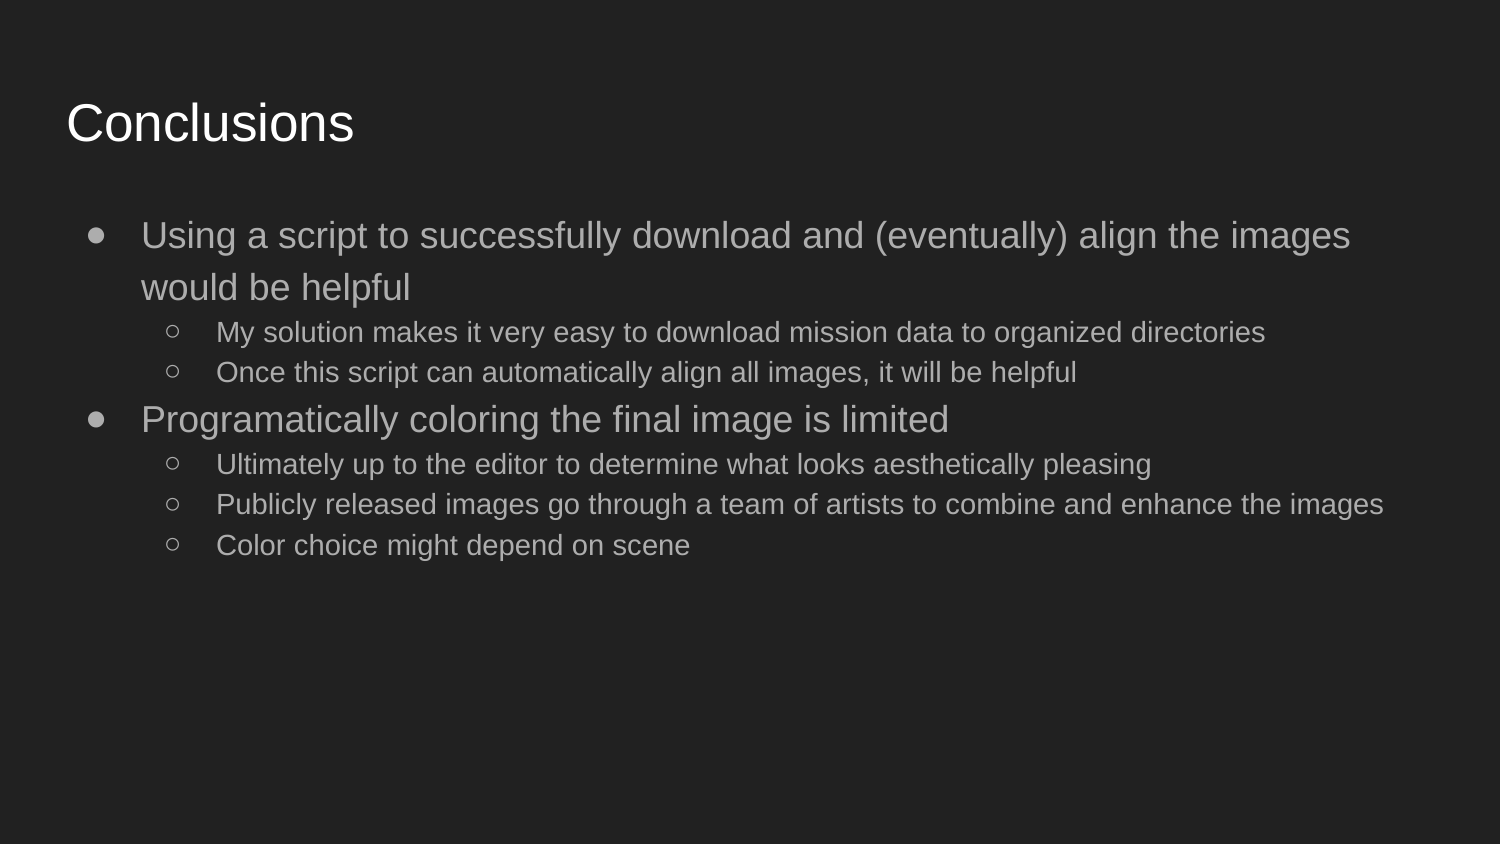

# Conclusions
Using a script to successfully download and (eventually) align the images would be helpful
My solution makes it very easy to download mission data to organized directories
Once this script can automatically align all images, it will be helpful
Programatically coloring the final image is limited
Ultimately up to the editor to determine what looks aesthetically pleasing
Publicly released images go through a team of artists to combine and enhance the images
Color choice might depend on scene